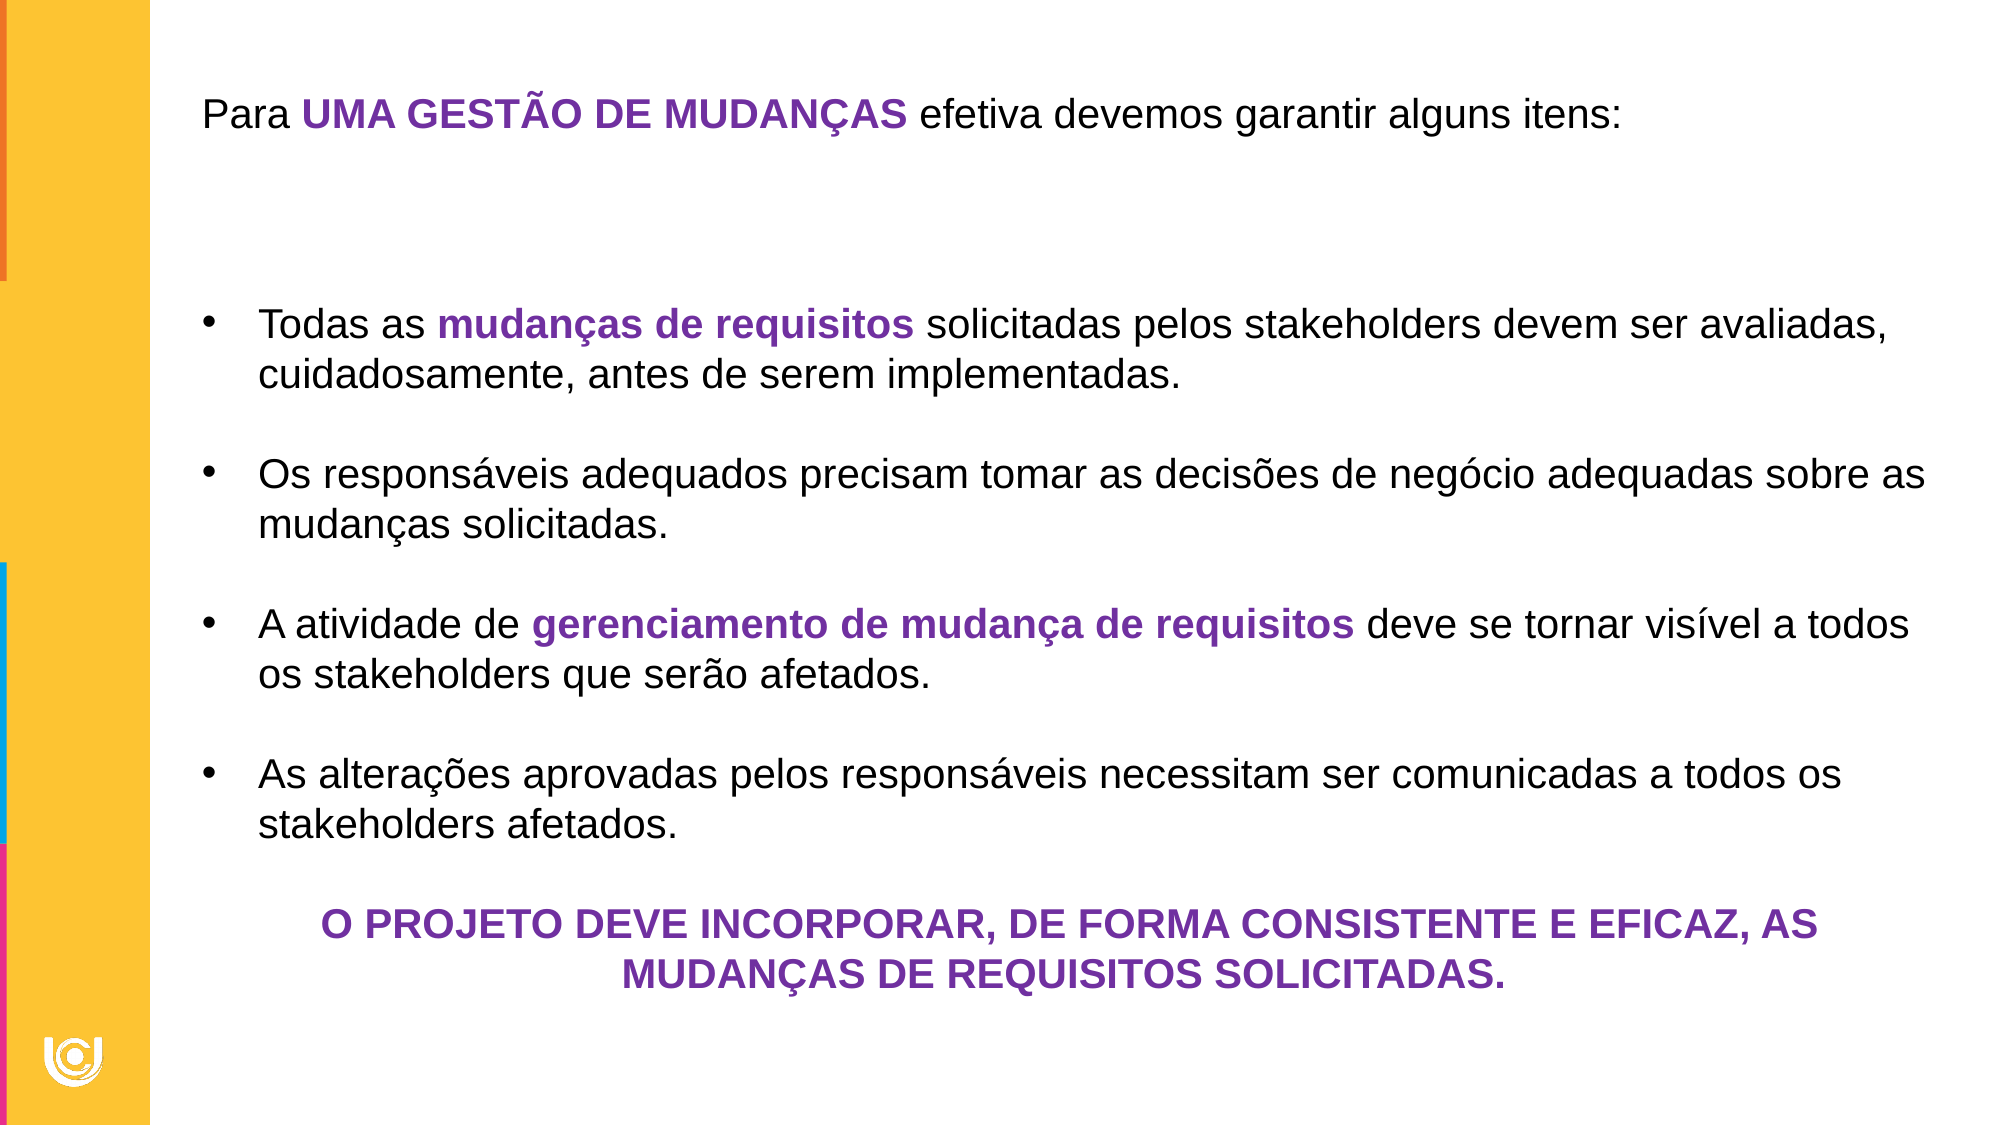

Para UMA GESTÃO DE MUDANÇAS efetiva devemos garantir alguns itens:
Todas as mudanças de requisitos solicitadas pelos stakeholders devem ser avaliadas, cuidadosamente, antes de serem implementadas.

Os responsáveis adequados precisam tomar as decisões de negócio adequadas sobre as mudanças solicitadas.

A atividade de gerenciamento de mudança de requisitos deve se tornar visível a todos os stakeholders que serão afetados.

As alterações aprovadas pelos responsáveis necessitam ser comunicadas a todos os stakeholders afetados.

O PROJETO DEVE INCORPORAR, DE FORMA CONSISTENTE E EFICAZ, AS MUDANÇAS DE REQUISITOS SOLICITADAS.